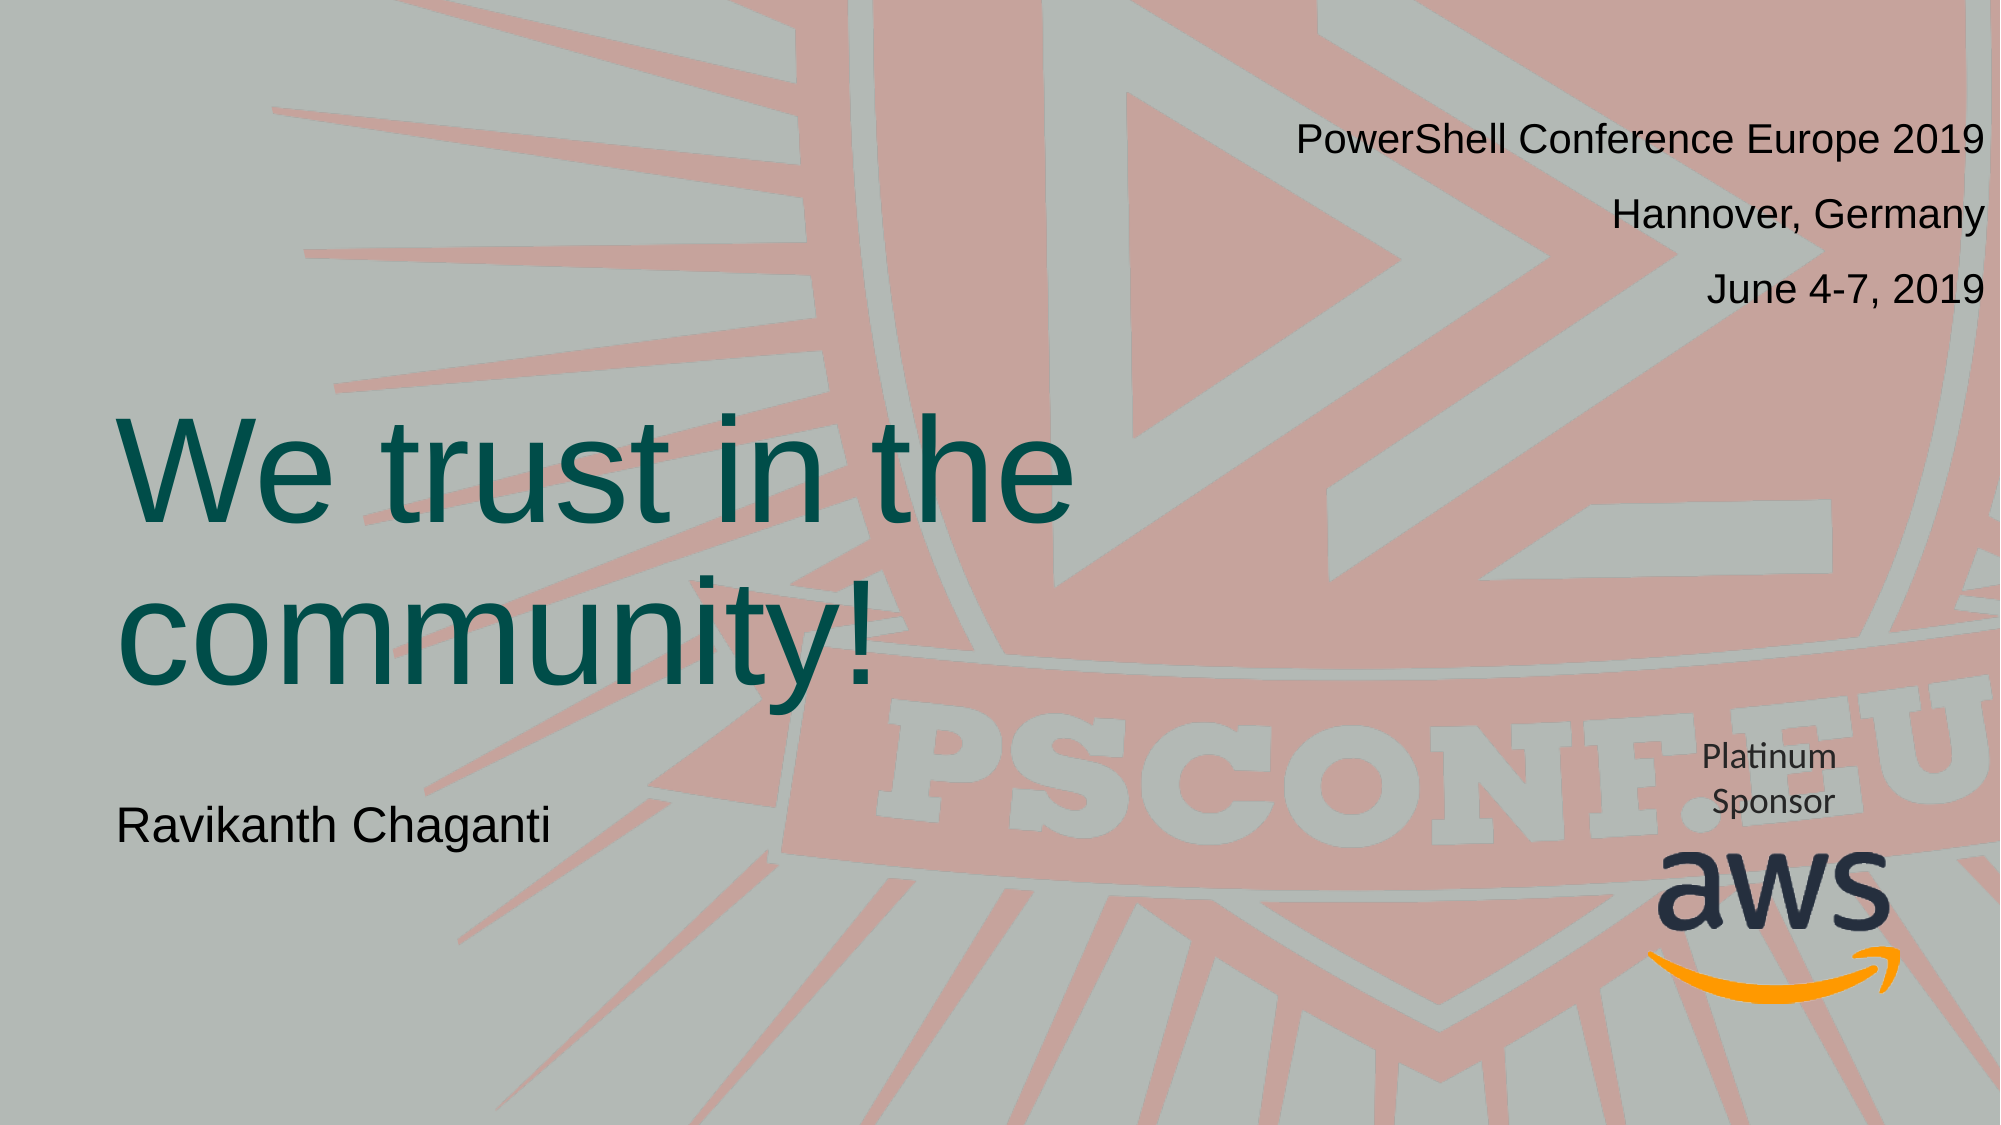

# We trust in the community!
Ravikanth Chaganti